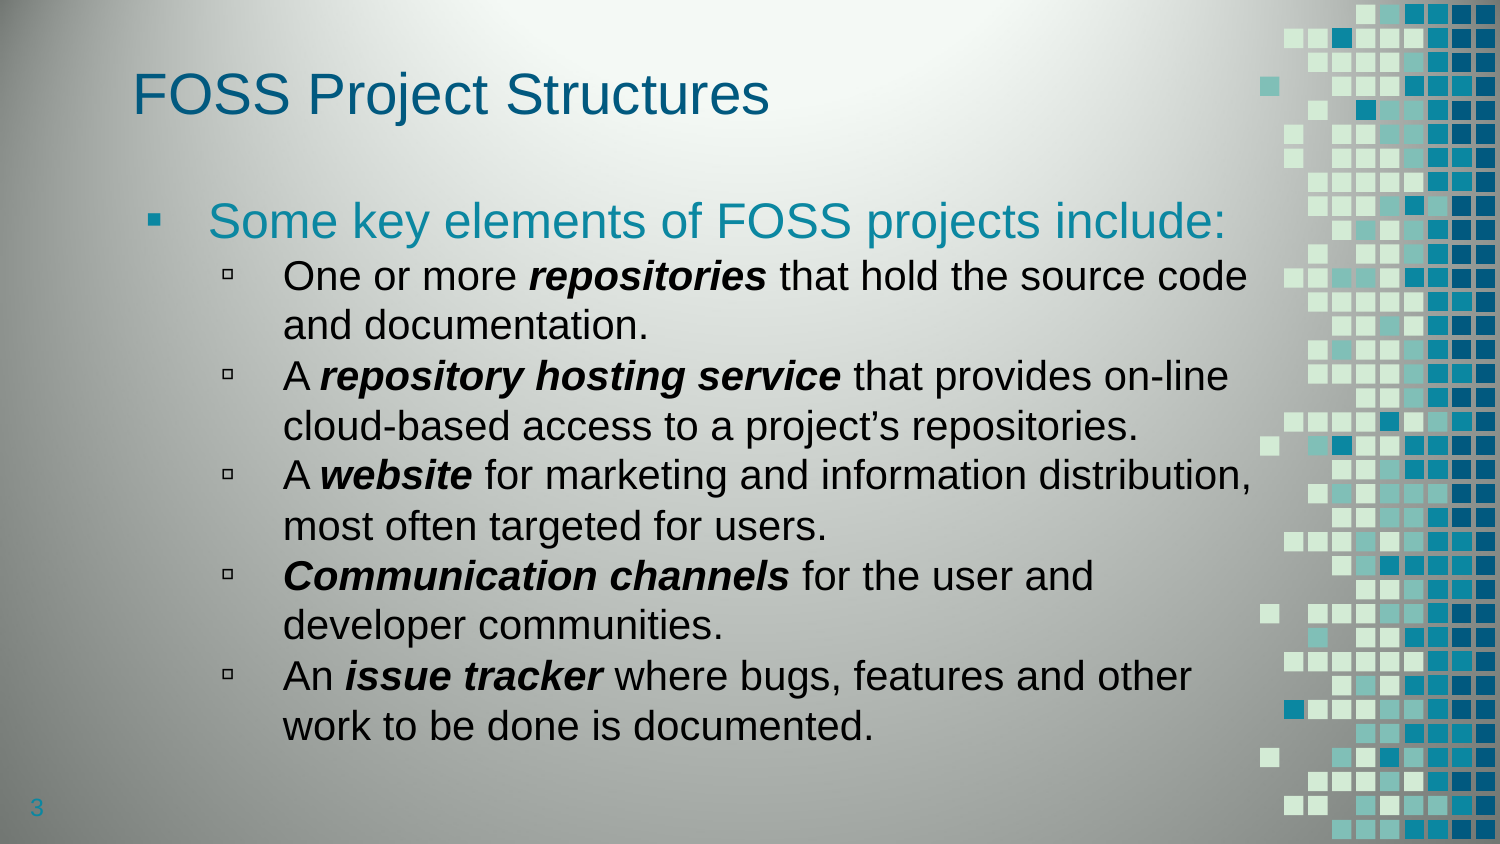

# FOSS Project Structures
Some key elements of FOSS projects include:
One or more repositories that hold the source code and documentation.
A repository hosting service that provides on-line cloud-based access to a project’s repositories.
A website for marketing and information distribution, most often targeted for users.
Communication channels for the user and developer communities.
An issue tracker where bugs, features and other work to be done is documented.

3